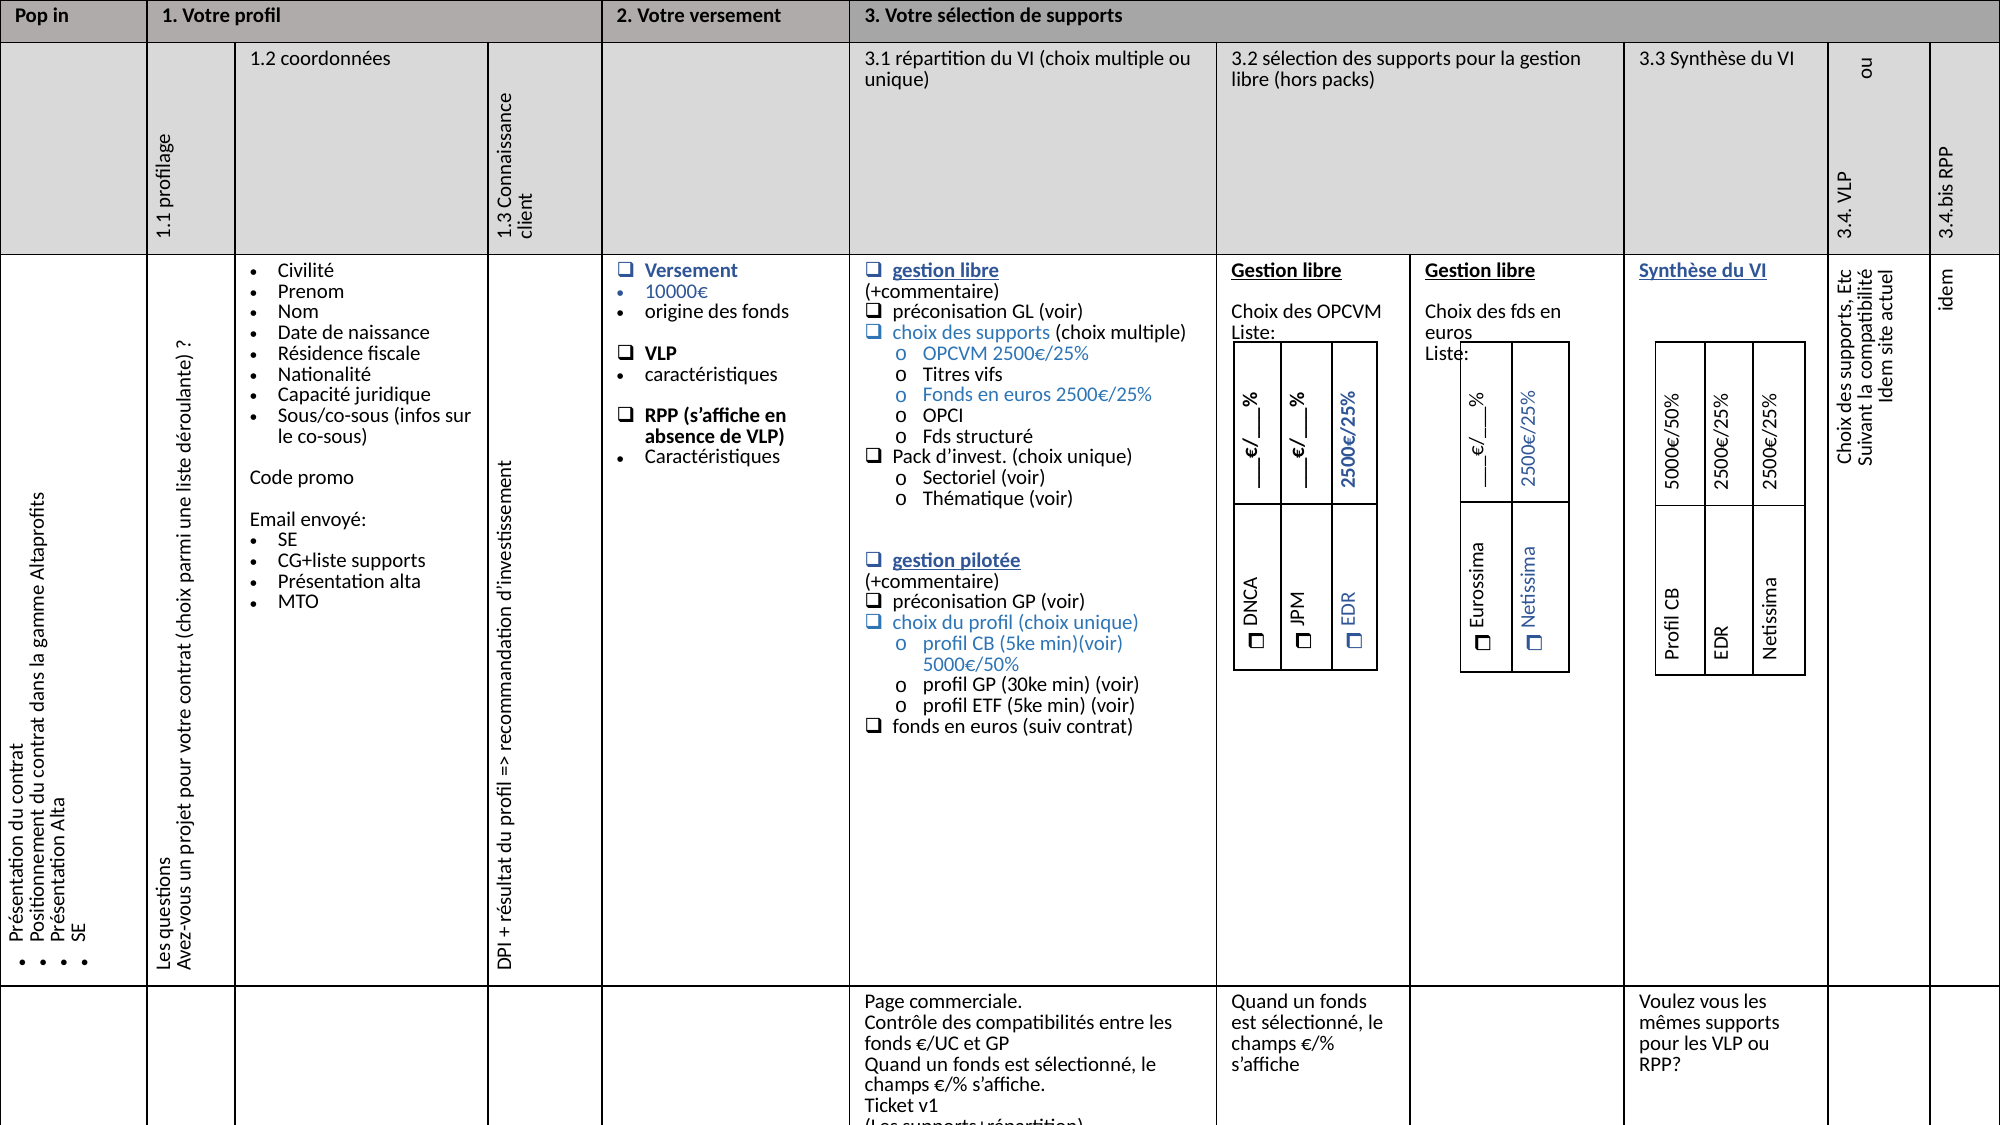

| Pop in | 1. Votre profil |  |  | 2. Votre versement | 3. Votre sélection de supports |  |  |  |  |  |
| --- | --- | --- | --- | --- | --- | --- | --- | --- | --- | --- |
|  | 1.1 profilage | 1.2 coordonnées | 1.3 Connaissance client |  | 3.1 répartition du VI (choix multiple ou unique) | 3.2 sélection des supports pour la gestion libre (hors packs) |  | 3.3 Synthèse du VI | 3.4. VLP ou | 3.4.bis RPP |
| Présentation du contrat Positionnement du contrat dans la gamme Altaprofits Présentation Alta SE | Les questions Avez-vous un projet pour votre contrat (choix parmi une liste déroulante) ? | Civilité Prenom Nom Date de naissance Résidence fiscale Nationalité Capacité juridique Sous/co-sous (infos sur le co-sous) Code promo Email envoyé: SE CG+liste supports Présentation alta MTO | DPI + résultat du profil => recommandation d’investissement | Versement 10000€ origine des fonds VLP caractéristiques RPP (s’affiche en absence de VLP) Caractéristiques | gestion libre (+commentaire) préconisation GL (voir) choix des supports (choix multiple) OPCVM 2500€/25% Titres vifs Fonds en euros 2500€/25% OPCI Fds structuré Pack d’invest. (choix unique) Sectoriel (voir) Thématique (voir) gestion pilotée (+commentaire) préconisation GP (voir) choix du profil (choix unique) profil CB (5ke min)(voir) 5000€/50% profil GP (30ke min) (voir) profil ETF (5ke min) (voir) fonds en euros (suiv contrat) | Gestion libre Choix des OPCVM Liste: | Gestion libre Choix des fds en euros Liste: | Synthèse du VI | Choix des supports, Etc Suivant la compatibilité Idem site actuel | idem |
|  |  |  |  |  | Page commerciale. Contrôle des compatibilités entre les fonds €/UC et GP Quand un fonds est sélectionné, le champs €/% s’affiche. Ticket v1 (Les supports+répartition) | Quand un fonds est sélectionné, le champs €/% s’affiche |  | Voulez vous les mêmes supports pour les VLP ou RPP? |  |  |
| \_\_\_€/\_\_\_% | \_\_\_€/\_\_\_% | 2500€/25% |
| --- | --- | --- |
| DNCA | JPM | EDR |
| \_\_\_€/\_\_\_% | 2500€/25% |
| --- | --- |
| Eurossima | Netissima |
| 5000€/50% | 2500€/25% | 2500€/25% |
| --- | --- | --- |
| Profil CB | EDR | Netissima |